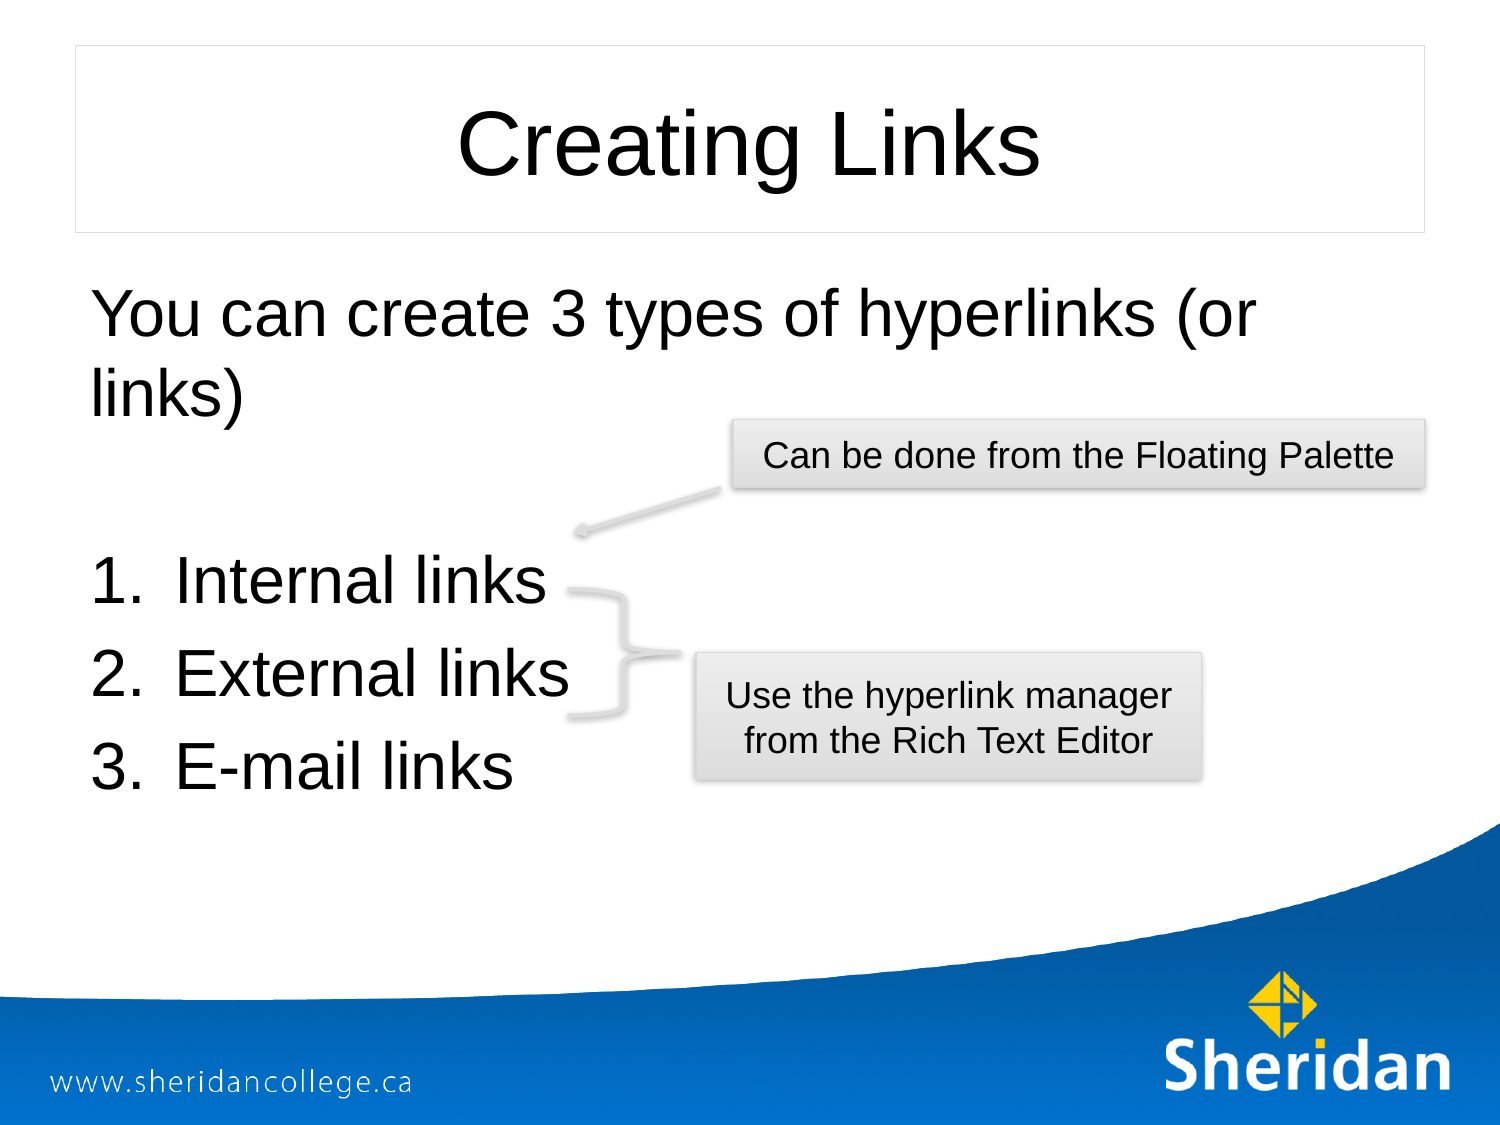

# Creating Links
You can create 3 types of hyperlinks (or links)

Internal links
External links
E-mail links
Can be done from the Floating Palette

Use the hyperlink manager from the Rich Text Editor